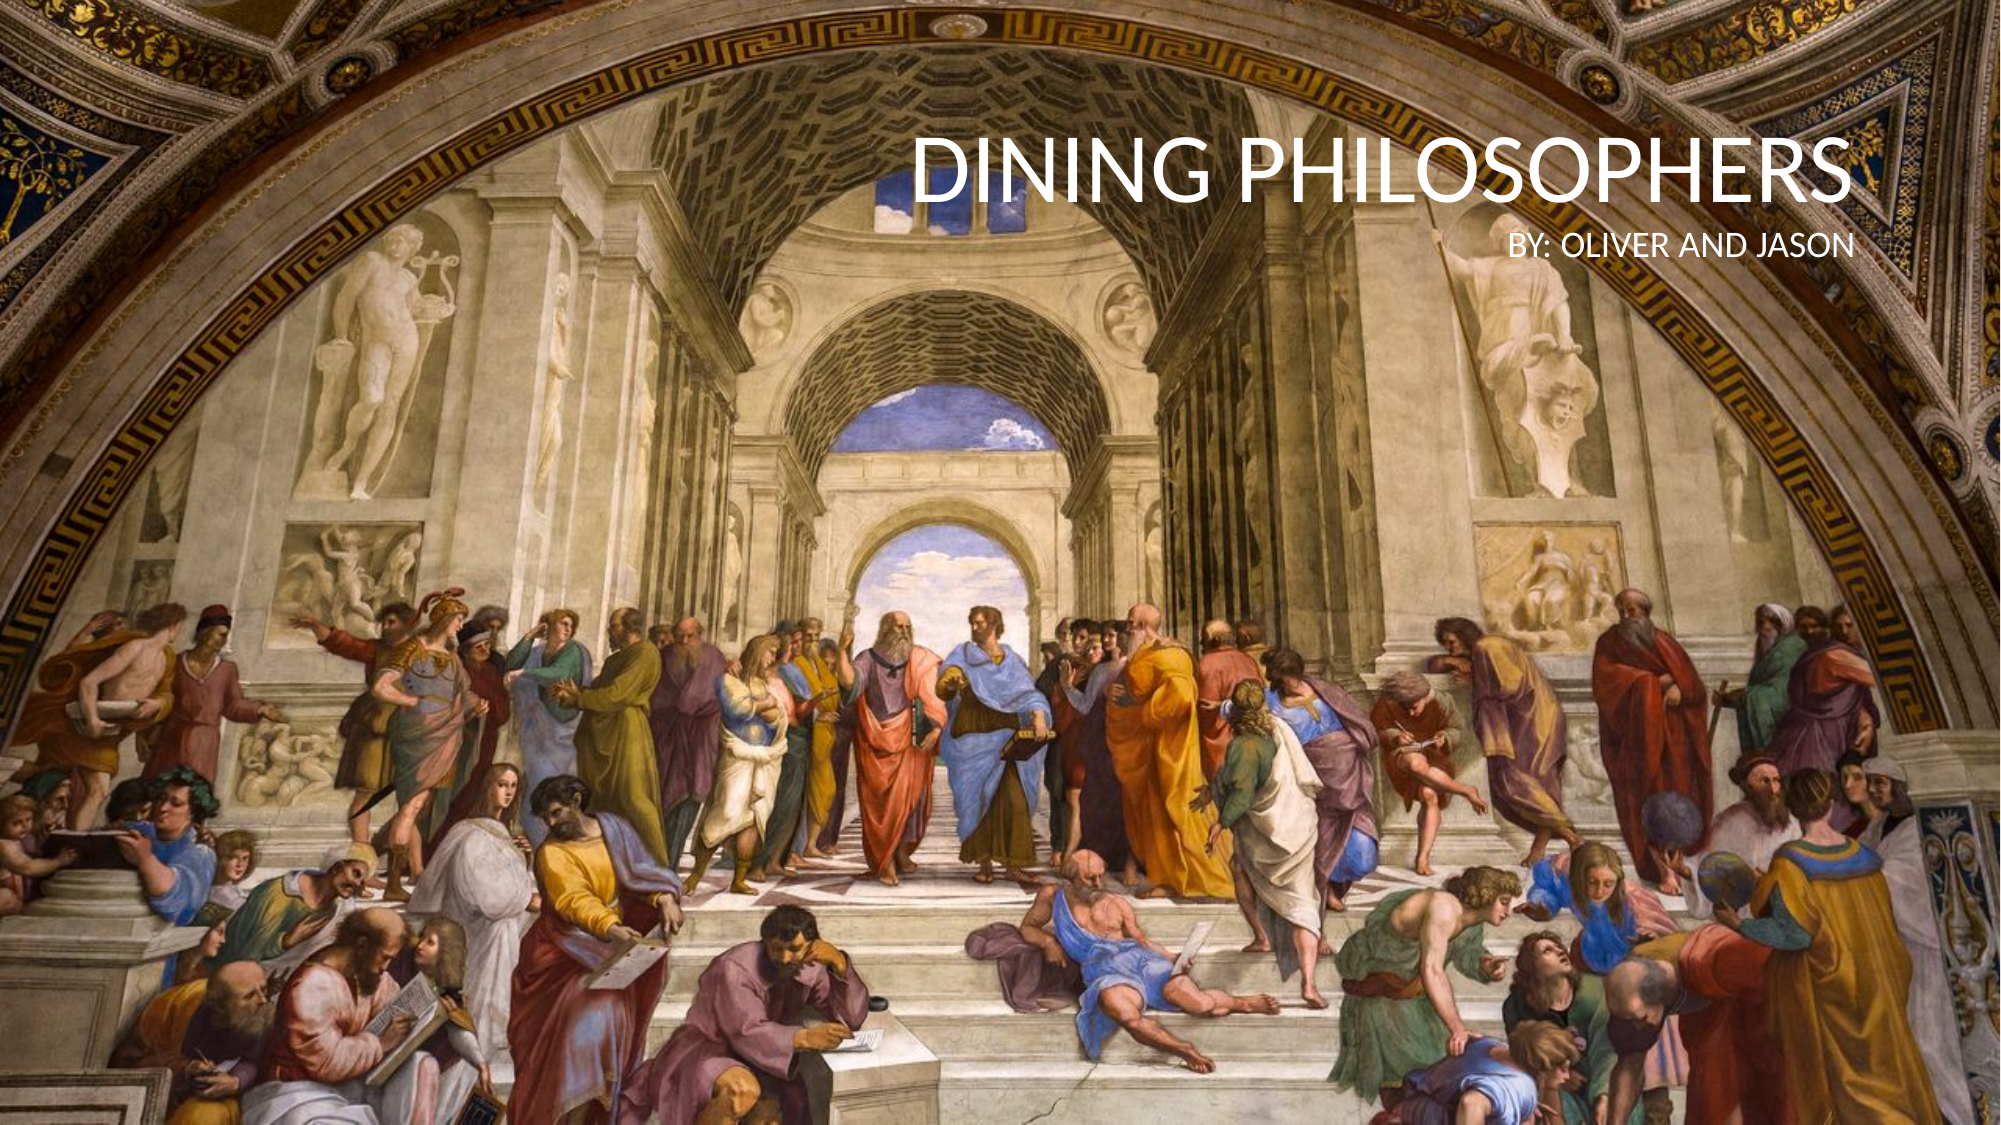

# Dining Philosophers
By: Oliver and Jason